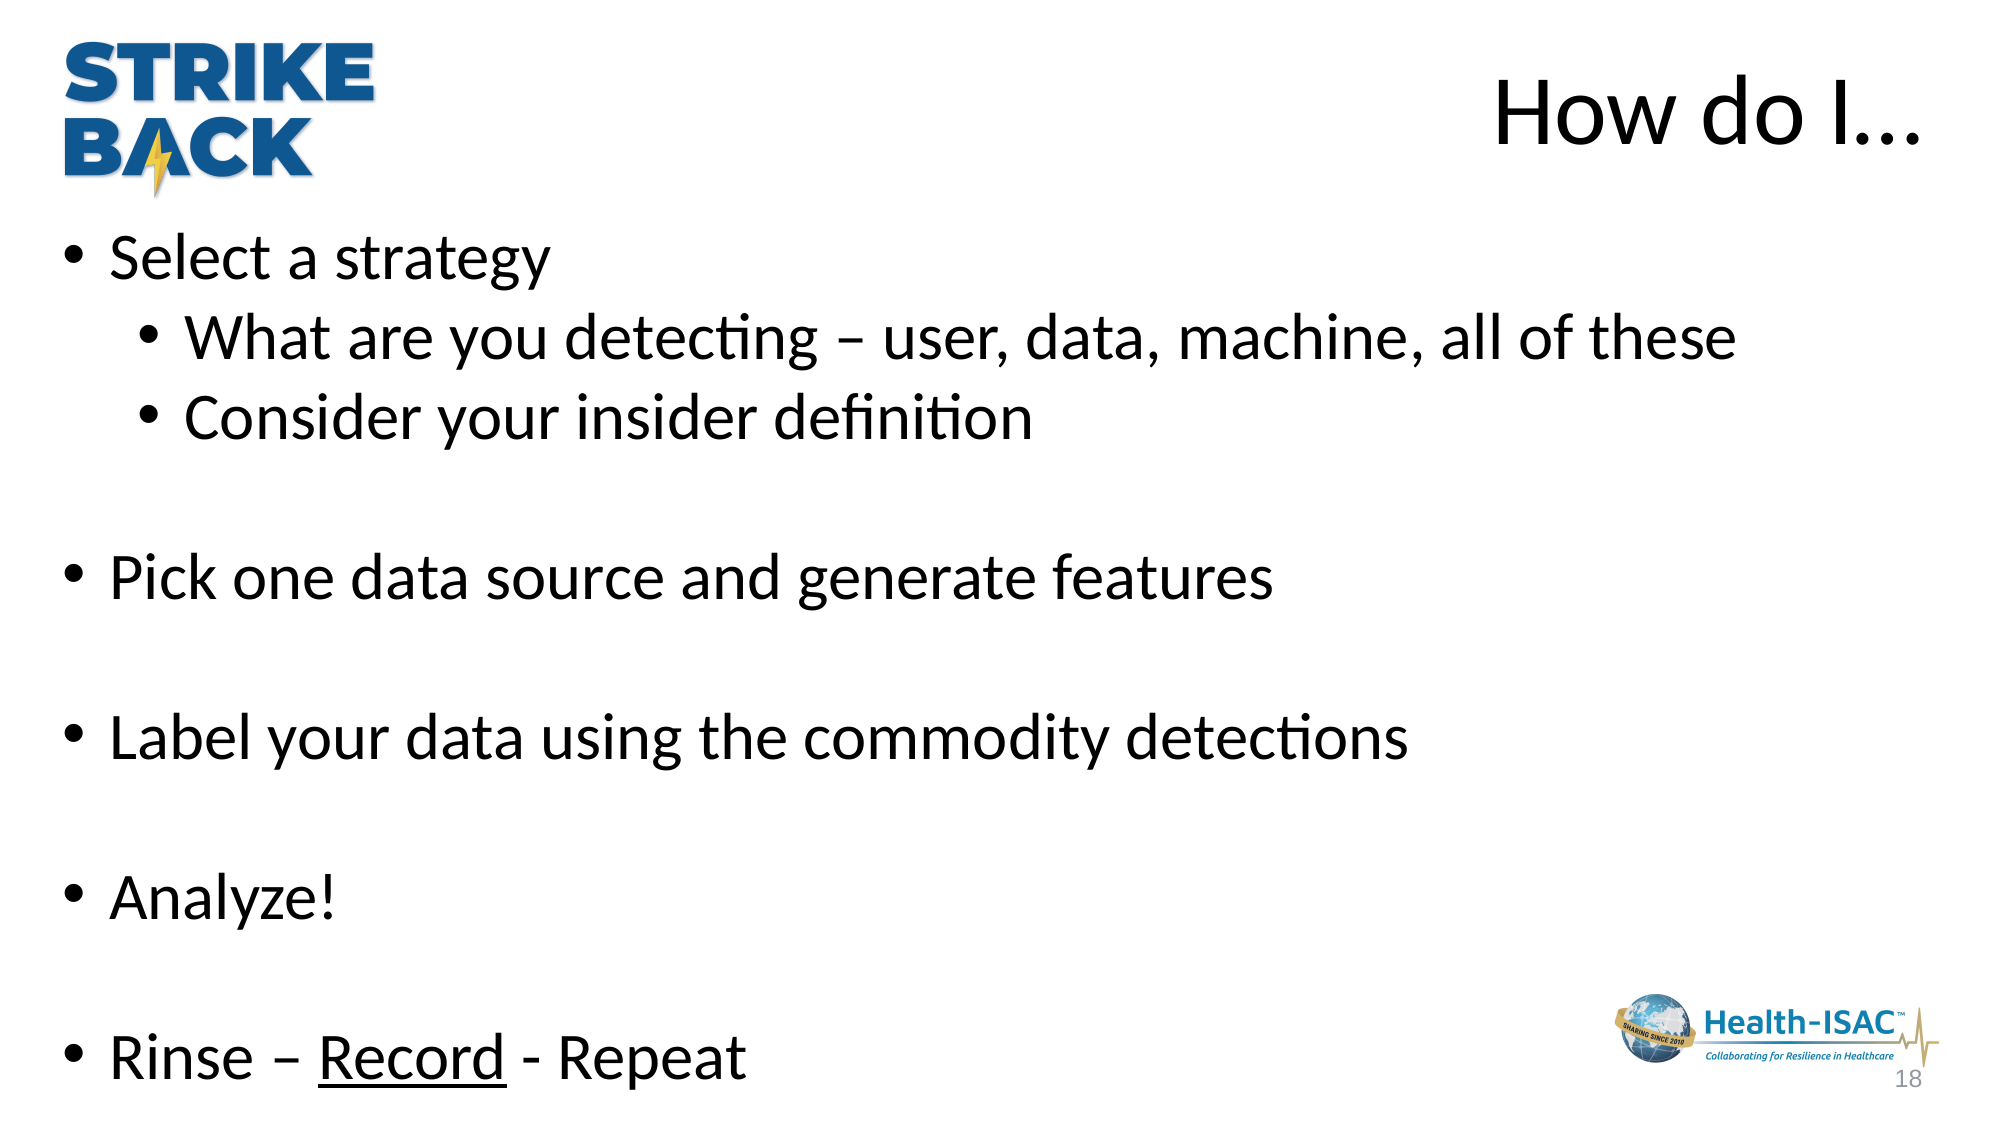

How do I…
Select a strategy
What are you detecting – user, data, machine, all of these
Consider your insider definition

Pick one data source and generate features

Label your data using the commodity detections

Analyze!

Rinse – Record - Repeat
18